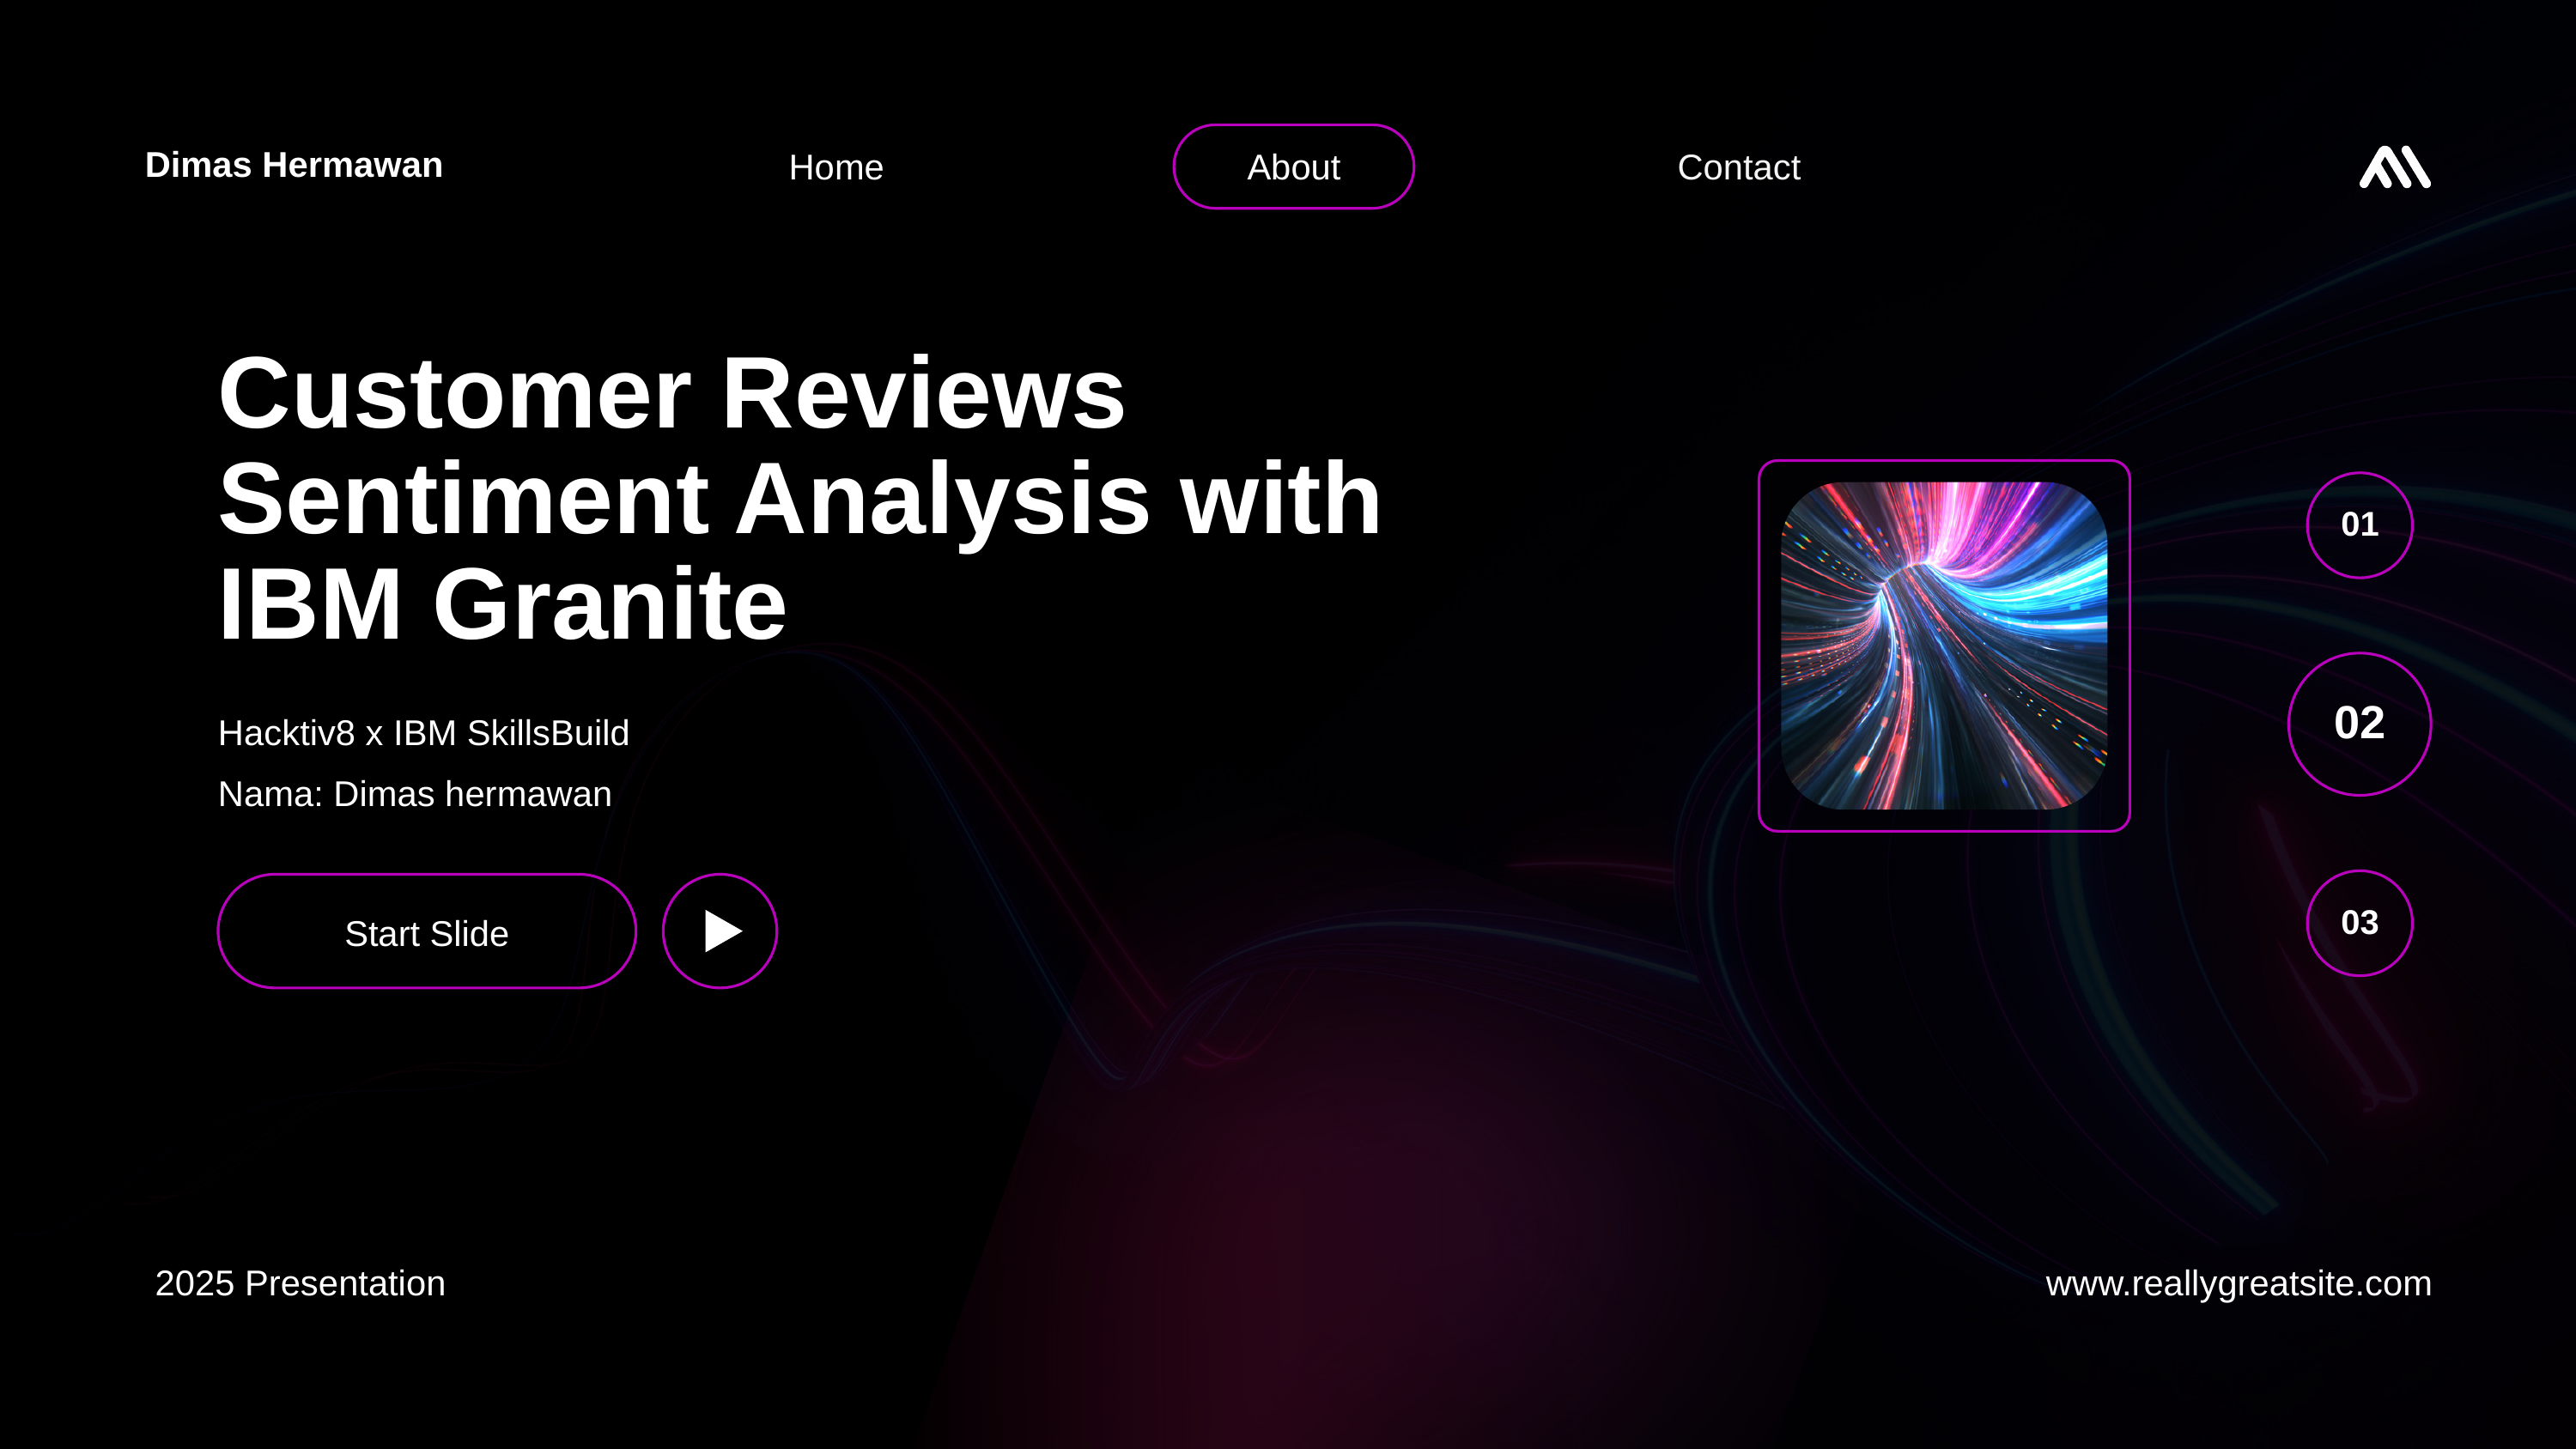

Home
About
Contact

Dimas Hermawan
Customer Reviews Sentiment Analysis with IBM Granite

01

Hacktiv8 x IBM SkillsBuild
Nama: Dimas hermawan
02

Start Slide
03

www.reallygreatsite.com
2025 Presentation